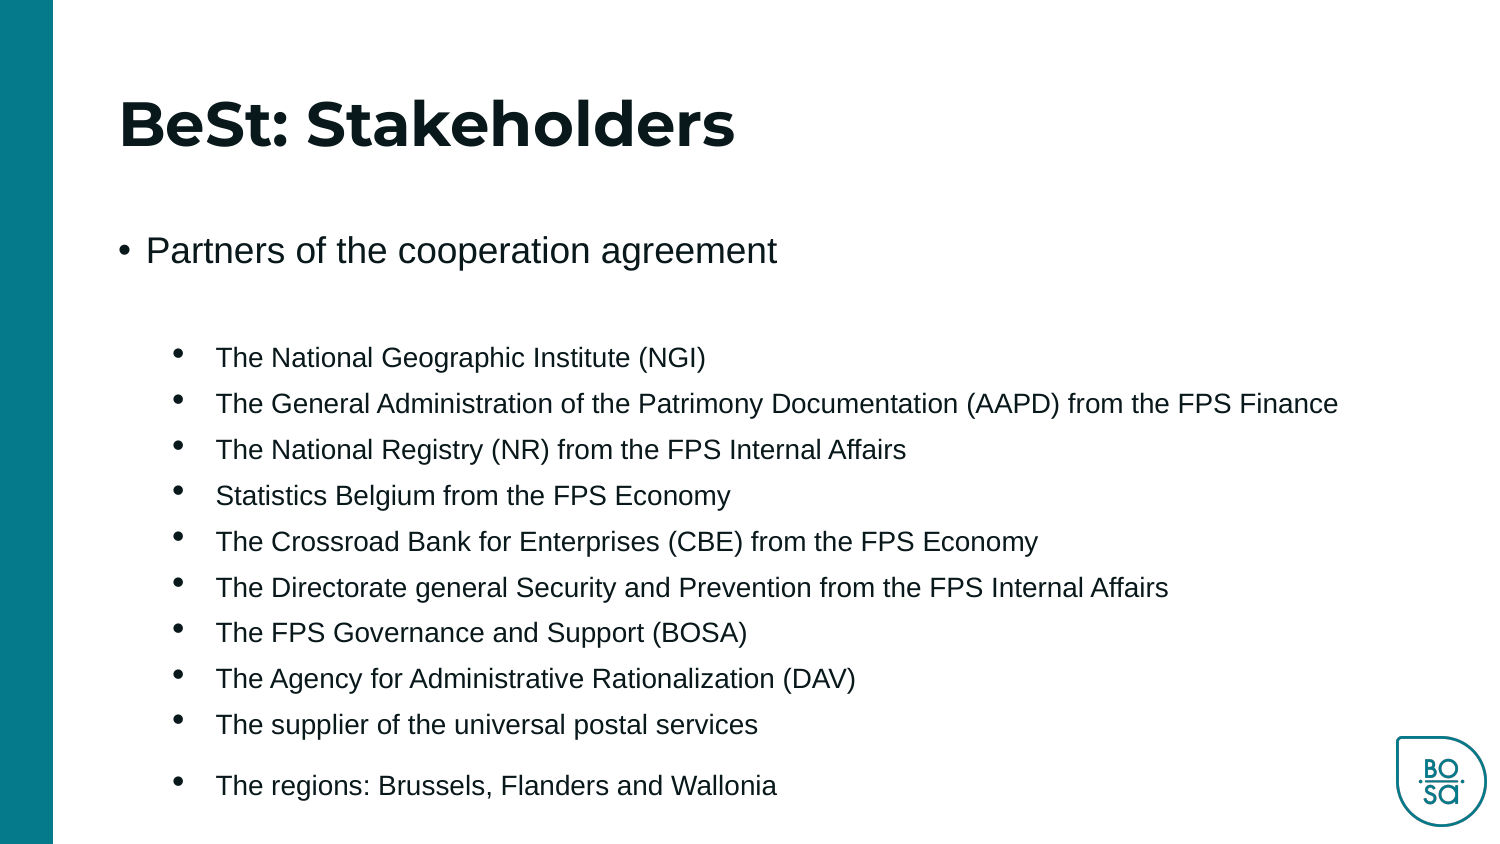

# BeSt: Stakeholders
Partners of the cooperation agreement

The National Geographic Institute (NGI)
The General Administration of the Patrimony Documentation (AAPD) from the FPS Finance
The National Registry (NR) from the FPS Internal Affairs
Statistics Belgium from the FPS Economy
The Crossroad Bank for Enterprises (CBE) from the FPS Economy
The Directorate general Security and Prevention from the FPS Internal Affairs
The FPS Governance and Support (BOSA)
The Agency for Administrative Rationalization (DAV)
The supplier of the universal postal services
The regions: Brussels, Flanders and Wallonia